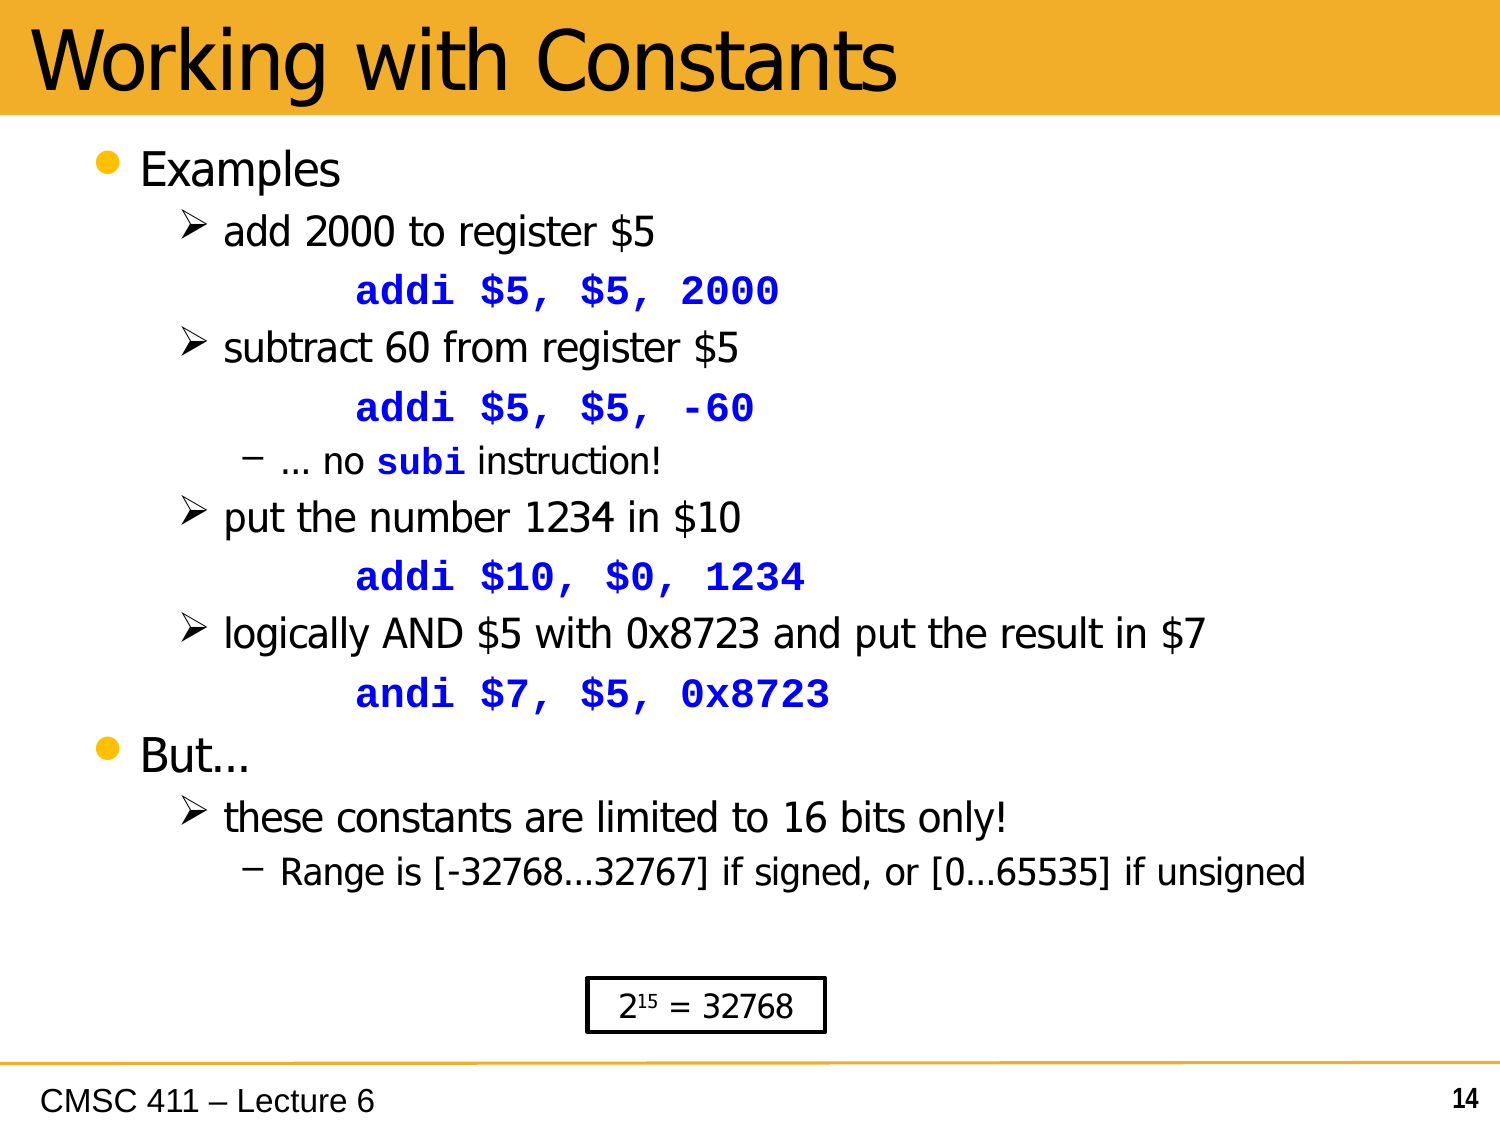

# Working with Constants
Examples
add 2000 to register $5
	addi $5, $5, 2000
subtract 60 from register $5
	addi $5, $5, -60
… no subi instruction!
put the number 1234 in $10
	addi $10, $0, 1234
logically AND $5 with 0x8723 and put the result in $7
	andi $7, $5, 0x8723
But…
these constants are limited to 16 bits only!
Range is [-32768…32767] if signed, or [0…65535] if unsigned

215 = 32768
14